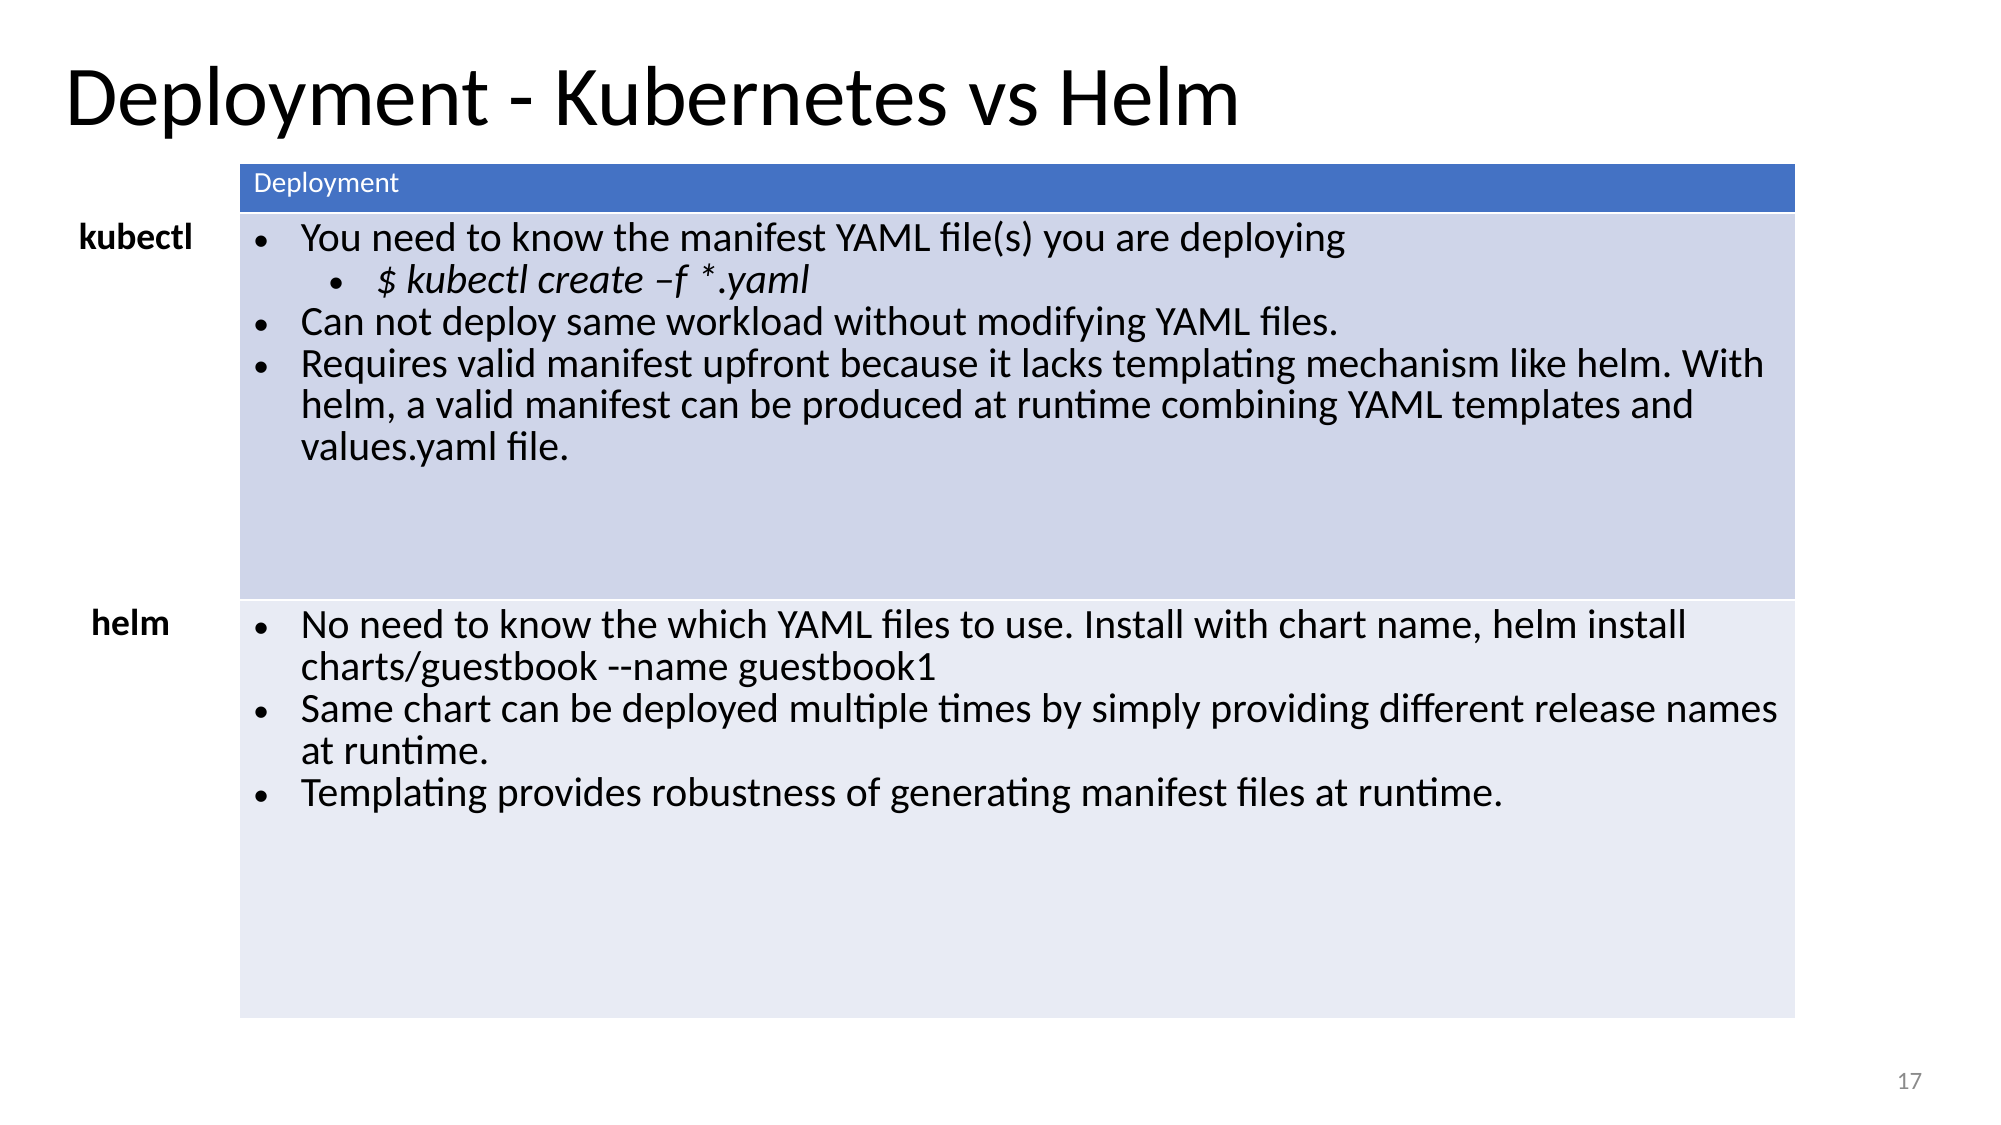

# Deployment - Kubernetes vs Helm
| Deployment |
| --- |
| You need to know the manifest YAML file(s) you are deploying $ kubectl create –f \*.yaml Can not deploy same workload without modifying YAML files. Requires valid manifest upfront because it lacks templating mechanism like helm. With helm, a valid manifest can be produced at runtime combining YAML templates and values.yaml file. |
| No need to know the which YAML files to use. Install with chart name, helm install charts/guestbook --name guestbook1 Same chart can be deployed multiple times by simply providing different release names at runtime. Templating provides robustness of generating manifest files at runtime. |
kubectl
helm
17